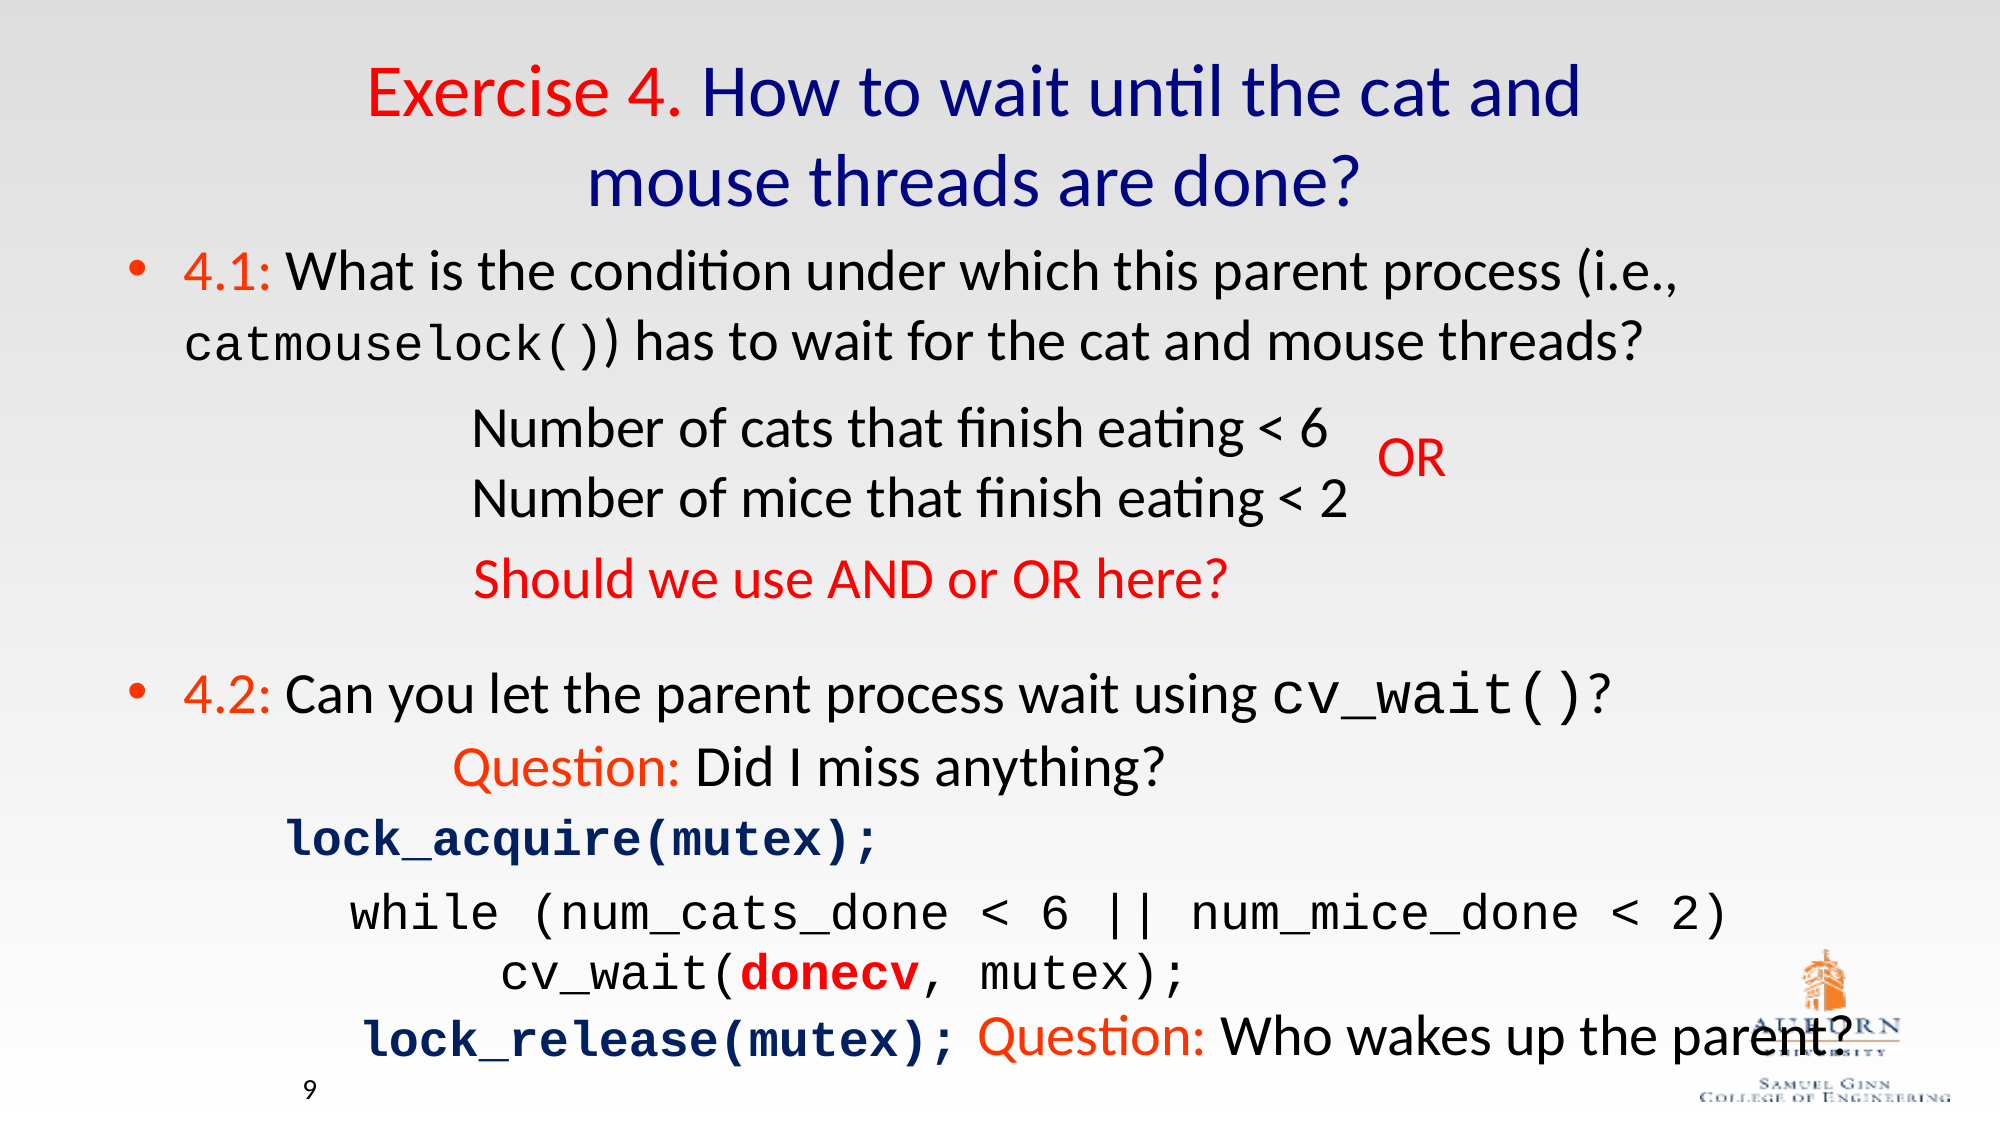

# Exercise 4. How to wait until the cat and mouse threads are done?
4.1: What is the condition under which this parent process (i.e., catmouselock()) has to wait for the cat and mouse threads?
Number of cats that finish eating < 6
Number of mice that finish eating < 2
OR
Should we use AND or OR here?
4.2: Can you let the parent process wait using cv_wait()?
Question: Did I miss anything?
lock_acquire(mutex);
while (num_cats_done < 6 || num_mice_done < 2) 	cv_wait(donecv, mutex);
Question: Who wakes up the parent?
lock_release(mutex);
9